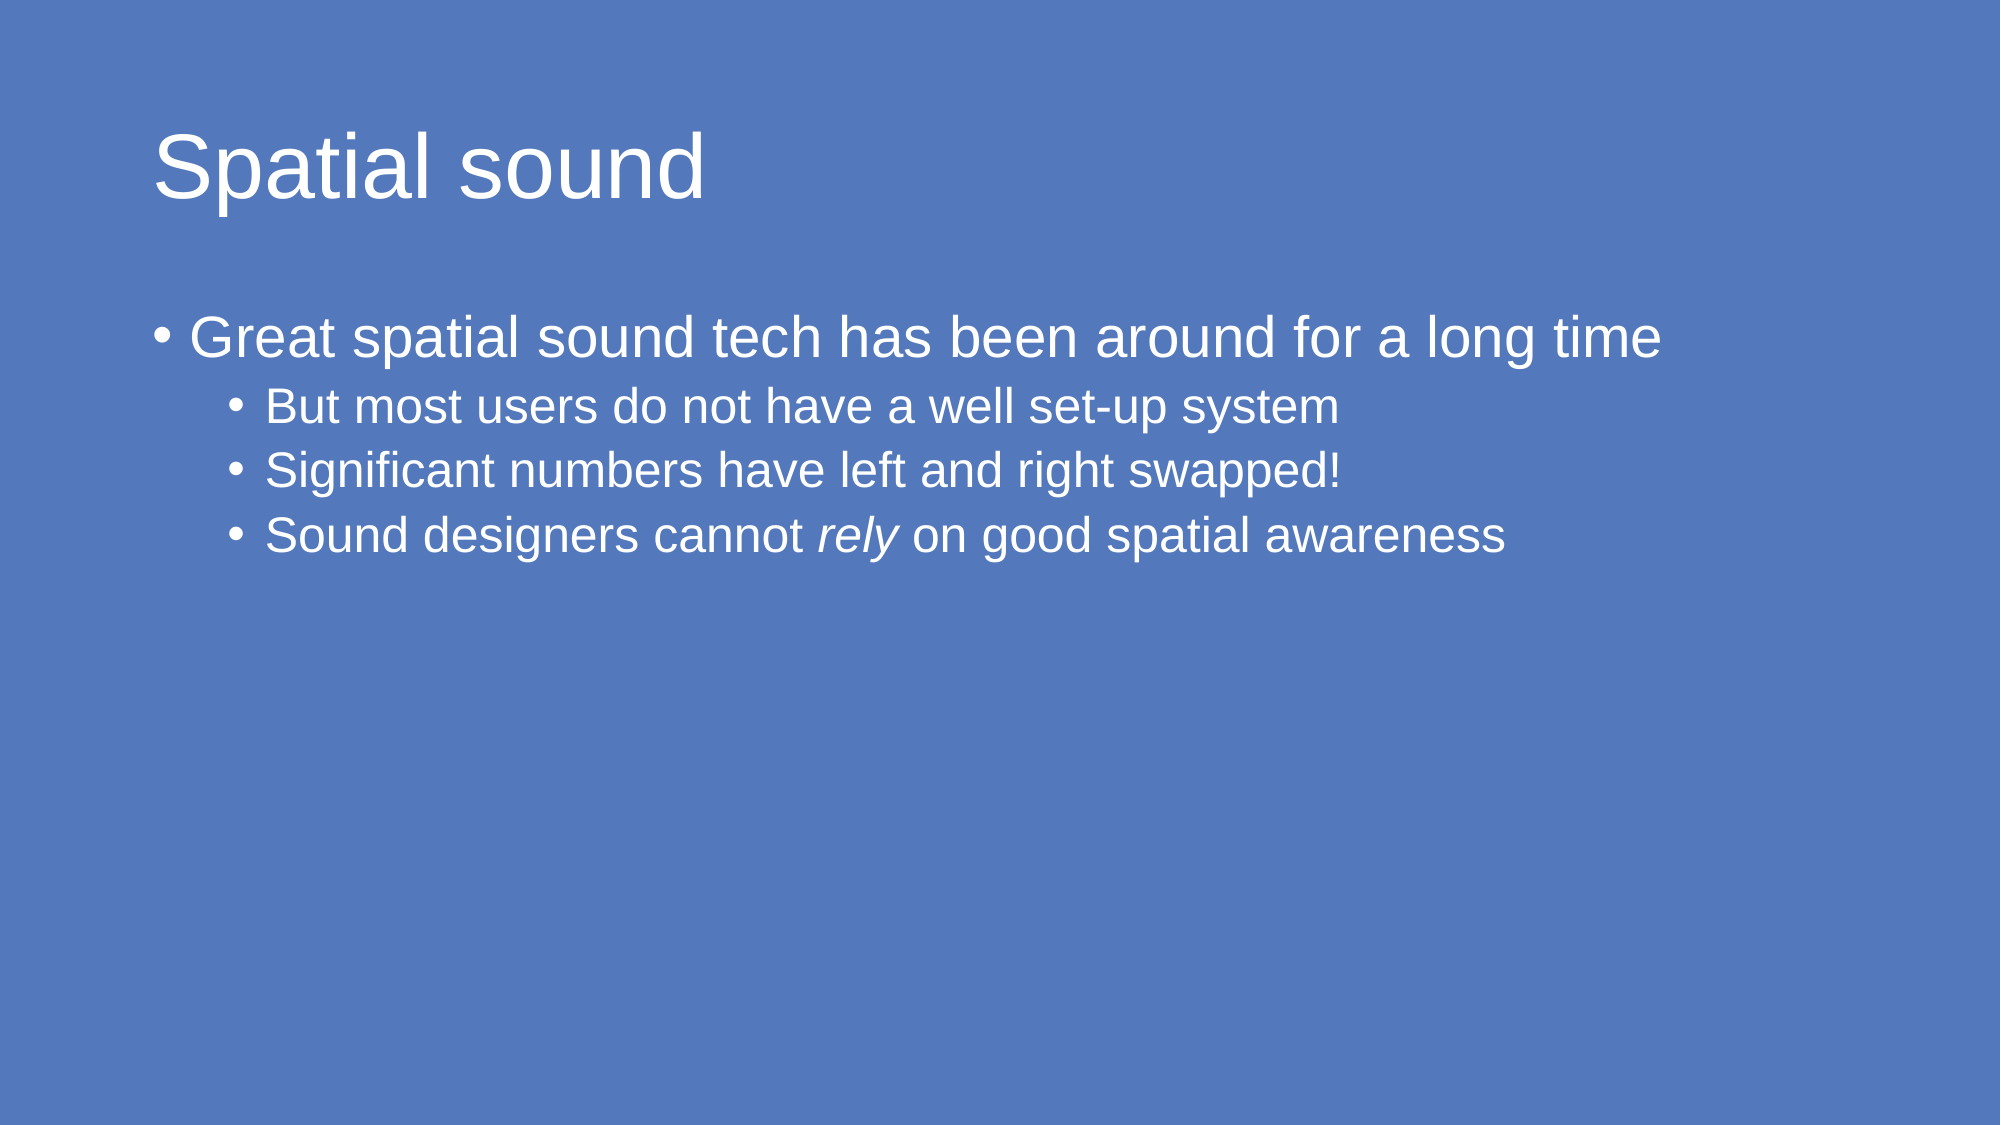

# Spatial sound
Great spatial sound tech has been around for a long time
But most users do not have a well set-up system
Significant numbers have left and right swapped!
Sound designers cannot rely on good spatial awareness